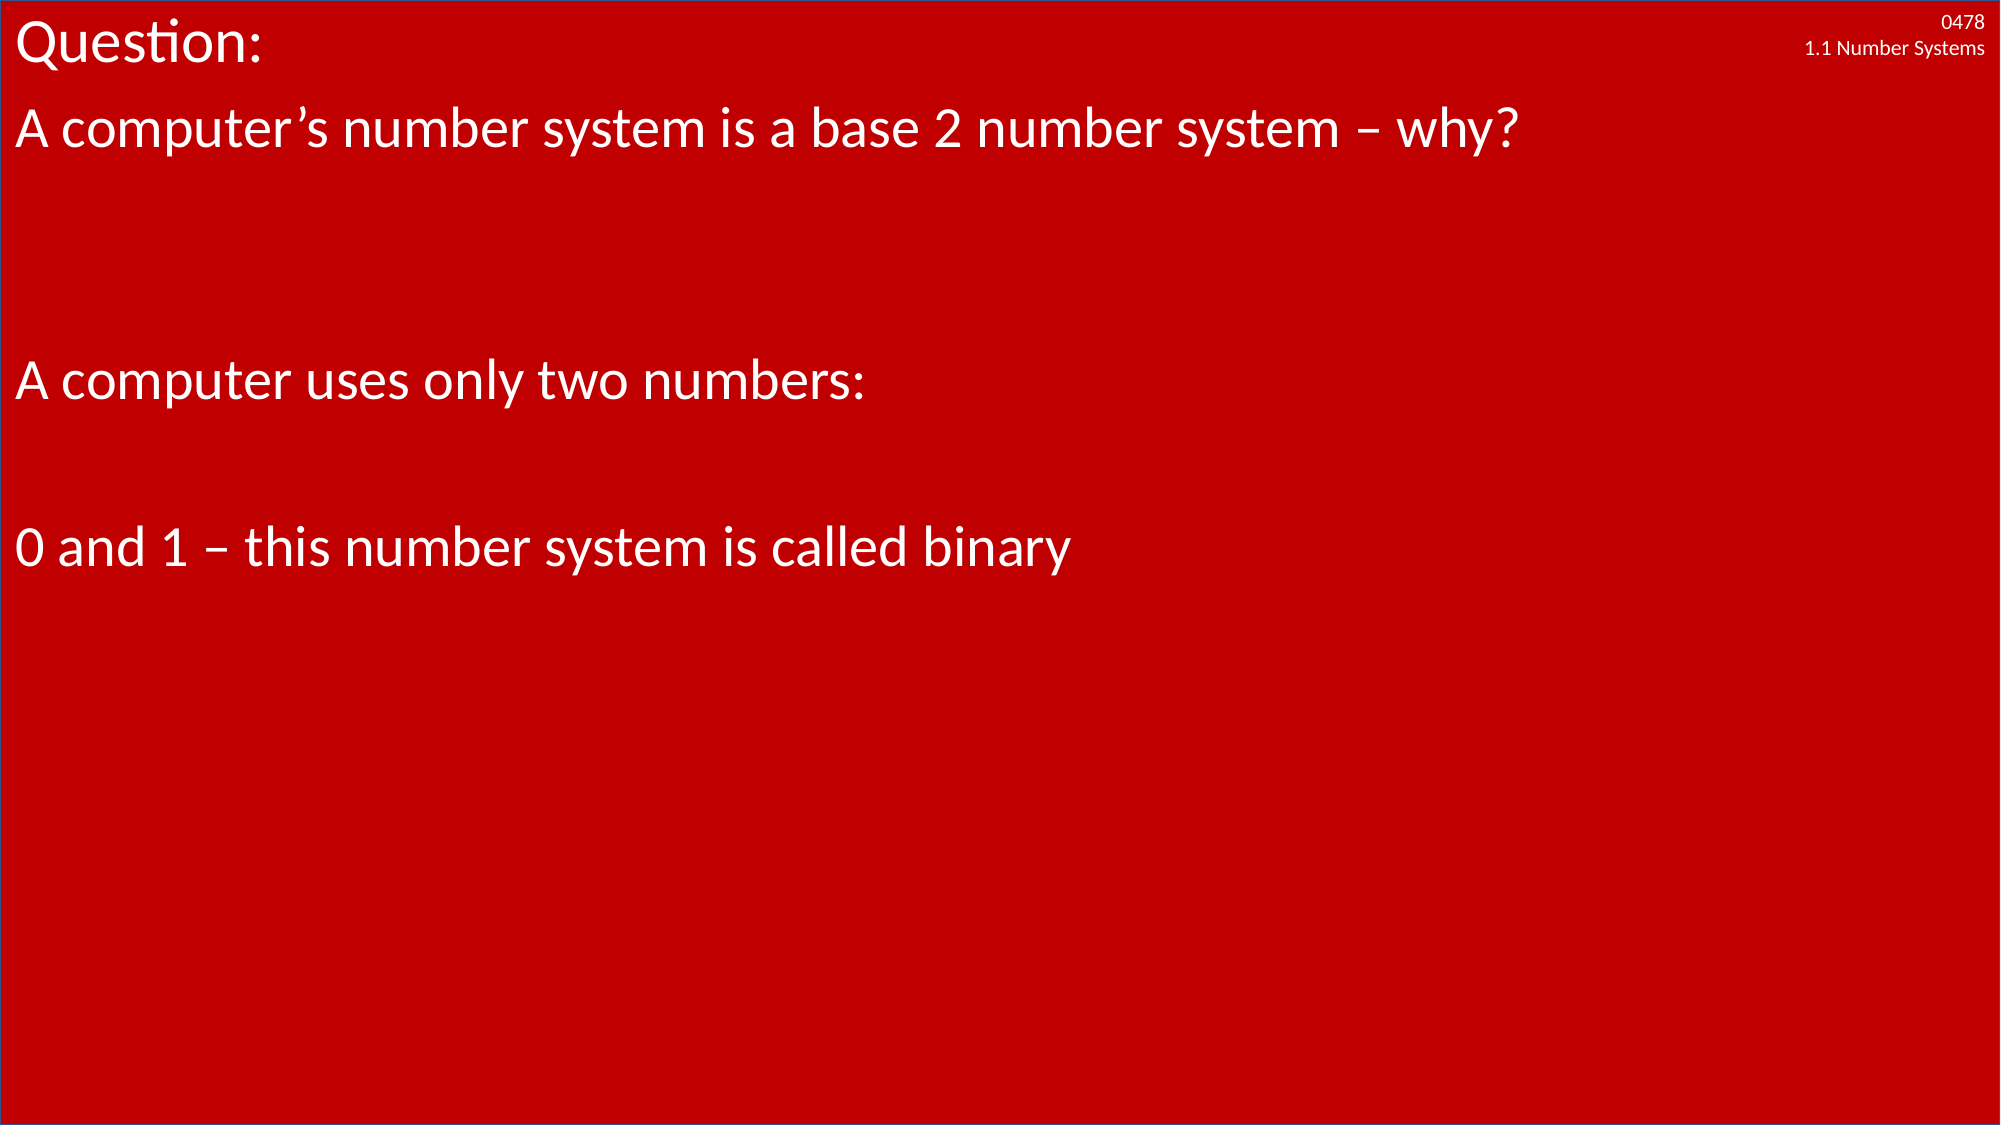

# Question:
A computer’s number system is a base 2 number system – why?

A computer uses only two numbers:

0 and 1 – this number system is called binary